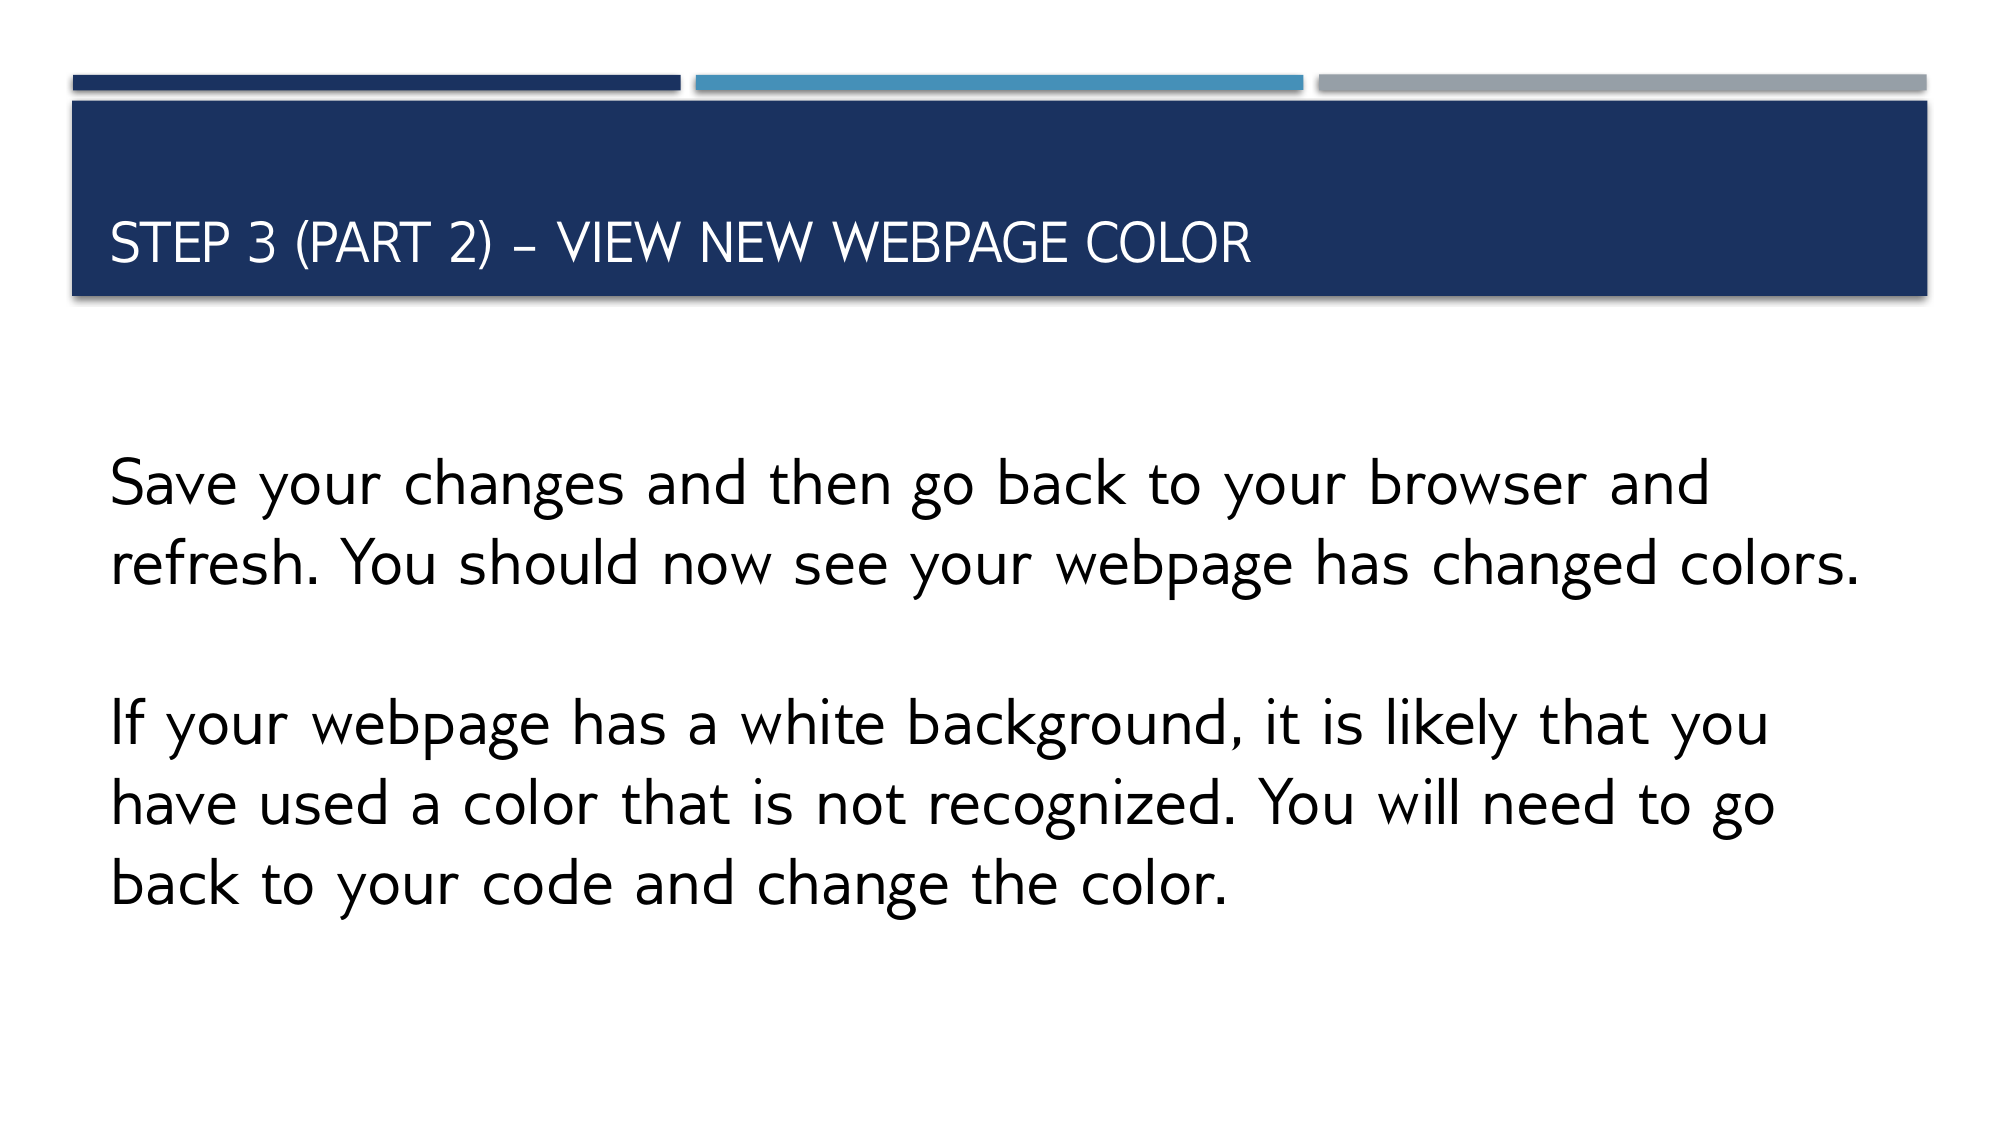

# step 3 (part 2) – view new webpage color
Save your changes and then go back to your browser and refresh. You should now see your webpage has changed colors.

If your webpage has a white background, it is likely that you have used a color that is not recognized. You will need to go back to your code and change the color.